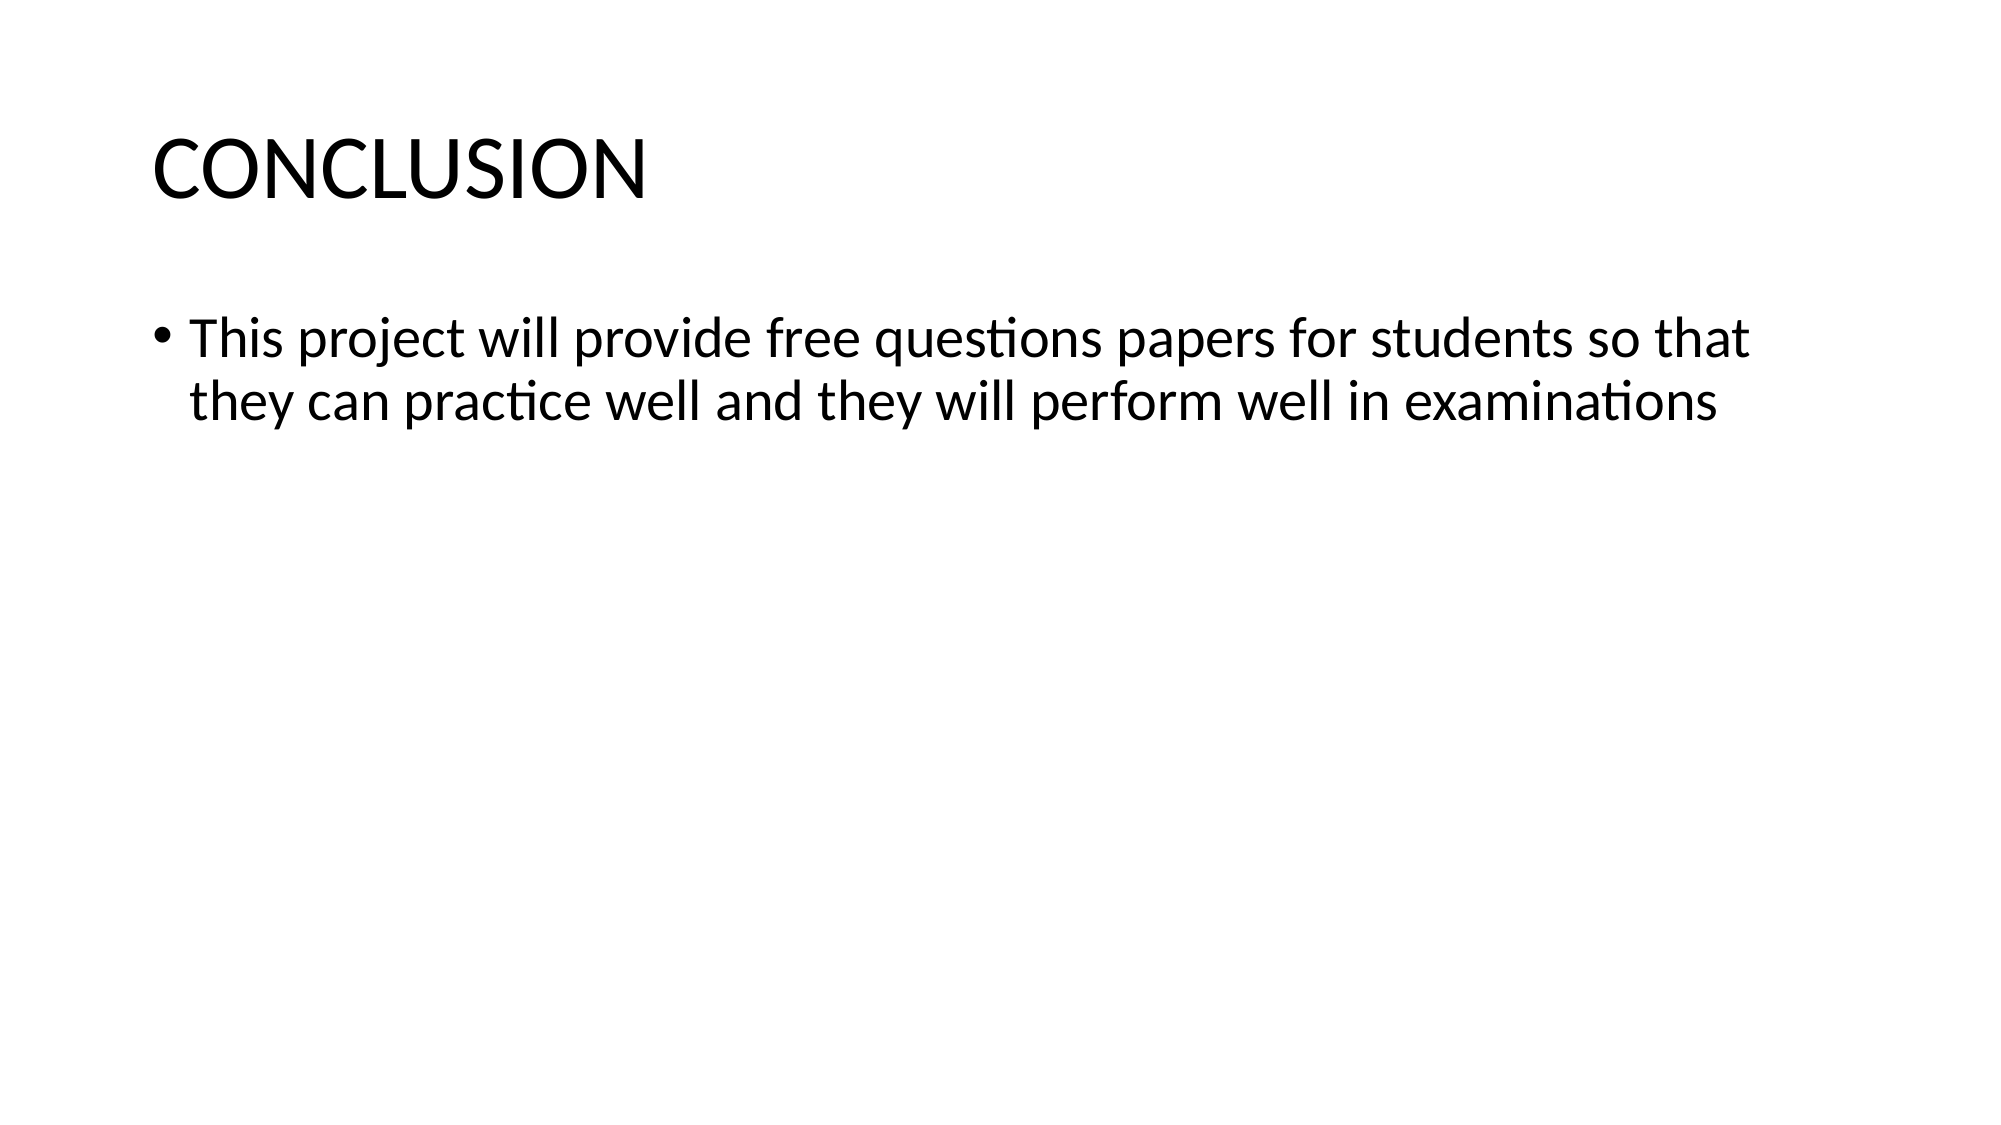

# CONCLUSION
This project will provide free questions papers for students so that they can practice well and they will perform well in examinations